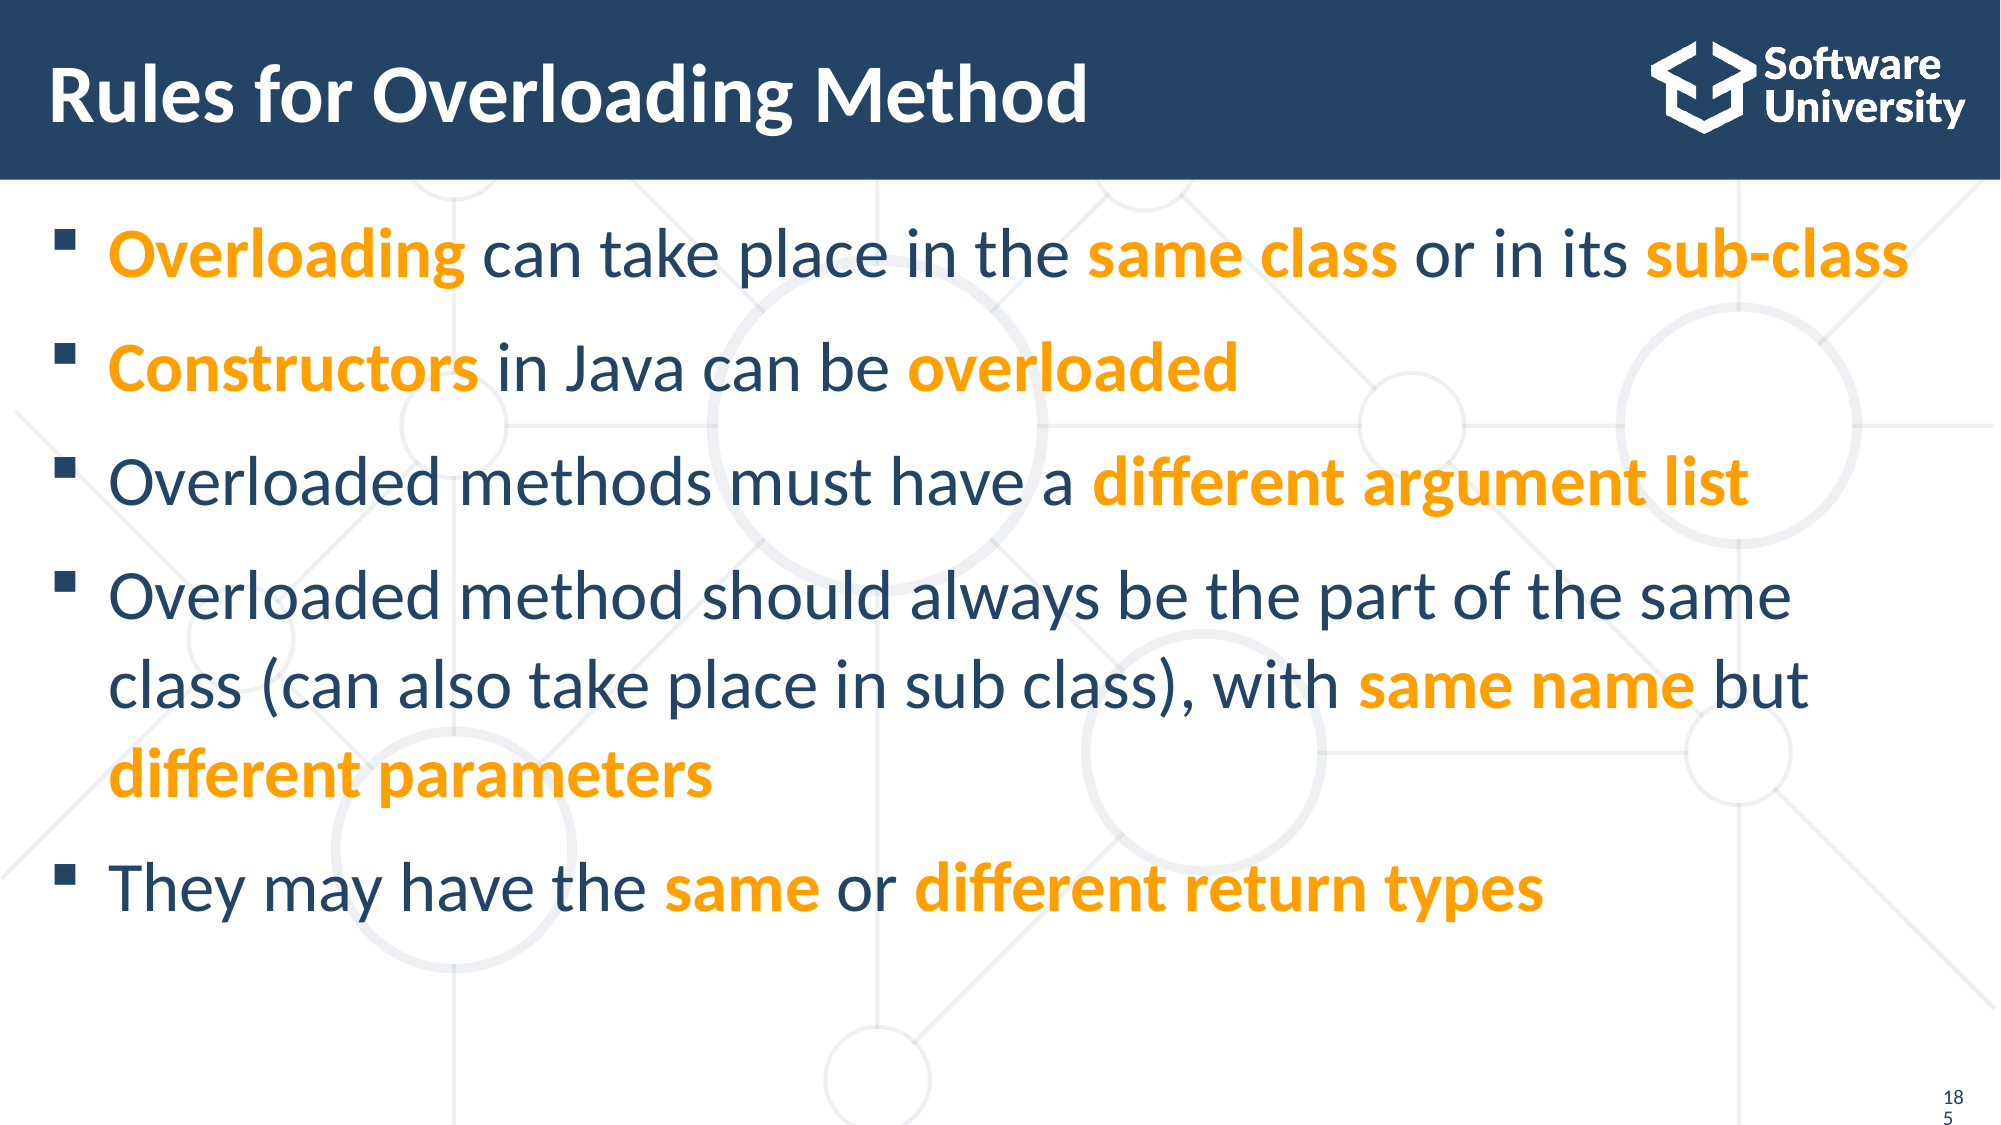

# Rules for Overloading Method
Overloading can take place in the same class or in its sub-class
Constructors in Java can be overloaded
Overloaded methods must have a different argument list
Overloaded method should always be the part of the same         class (can also take place in sub class), with same name but       different parameters
They may have the same or different return types
185